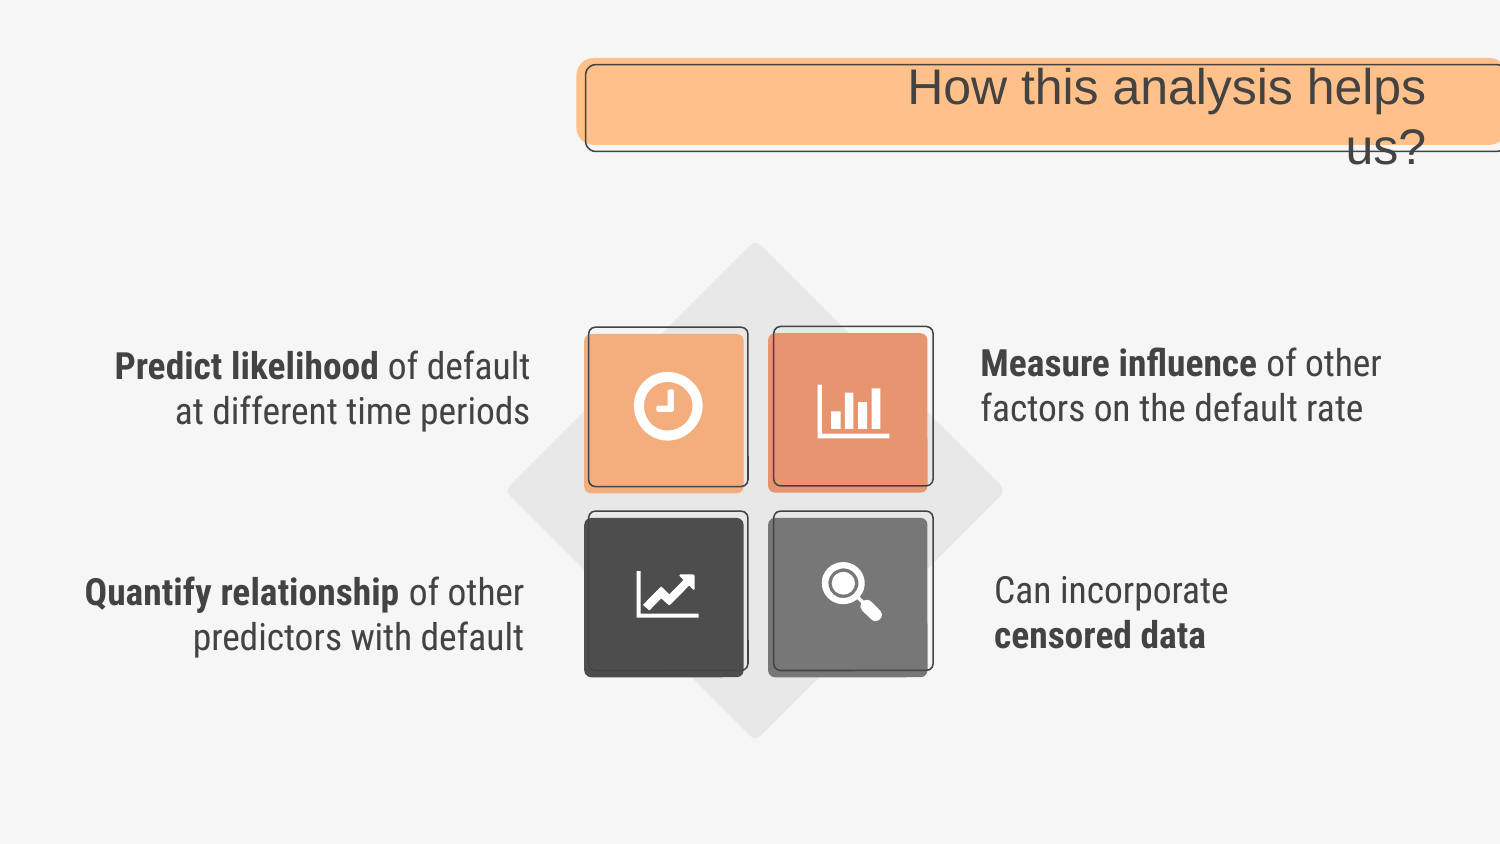

How this analysis helps us?

Measure influence of other factors on the default rate

Predict likelihood of default at different time periods

Can incorporate censored data
Quantify relationship of other predictors with default